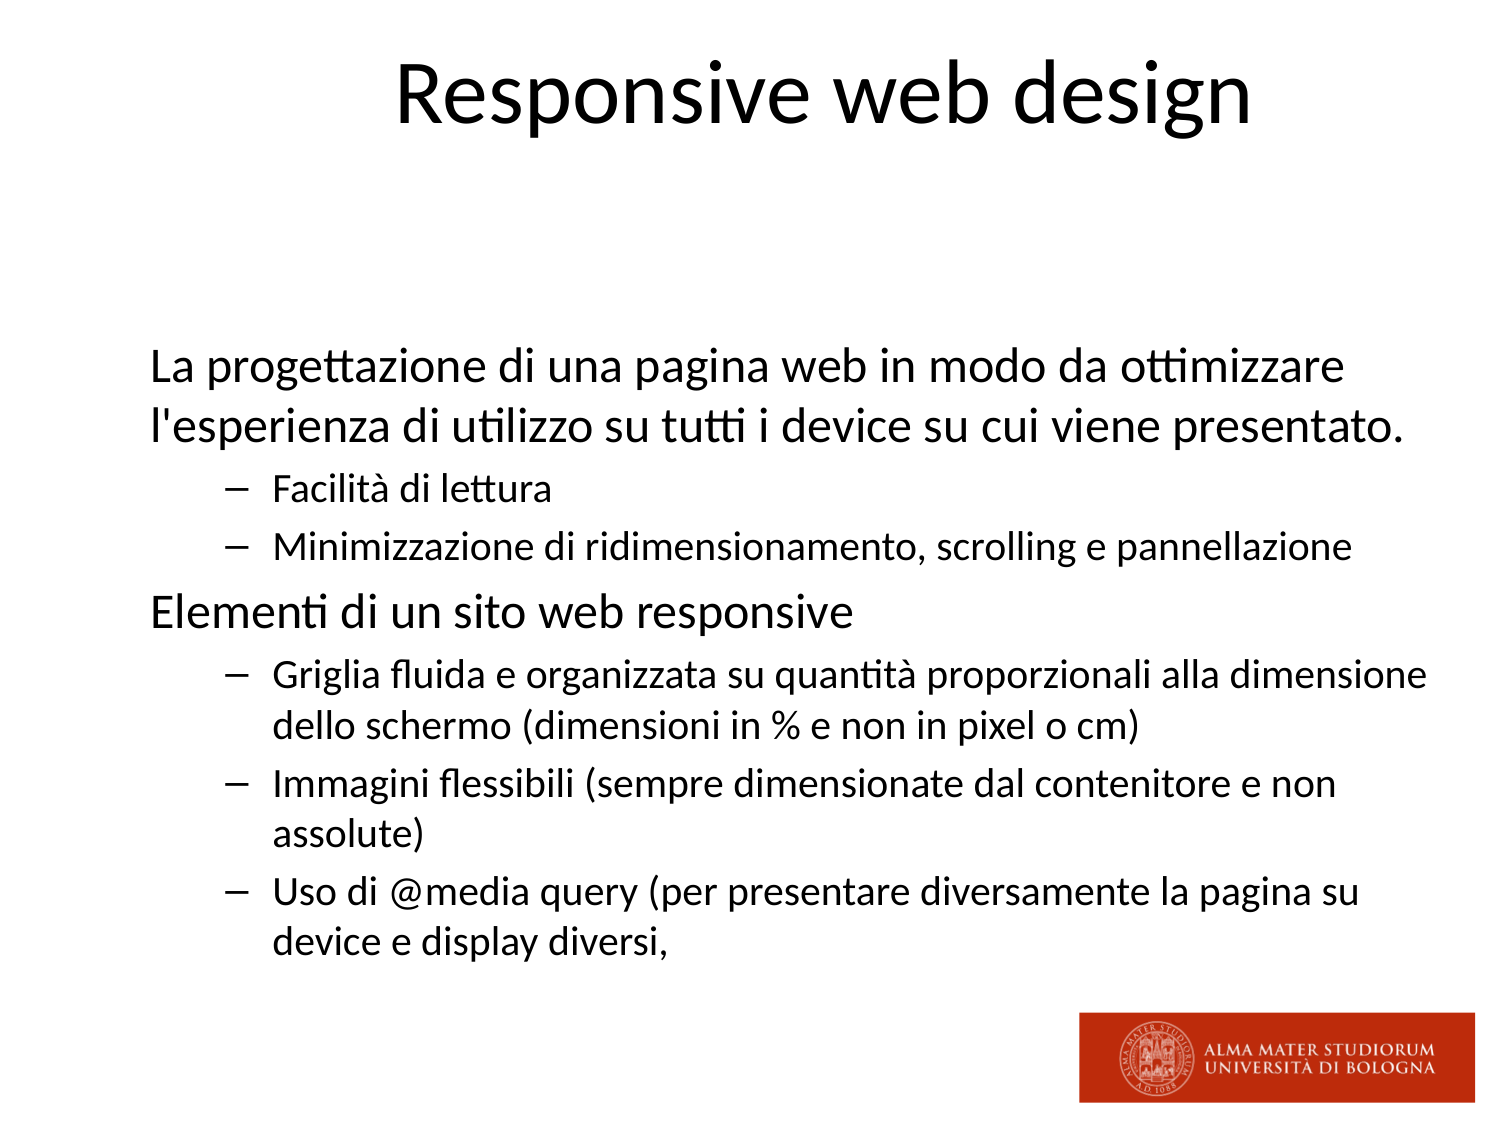

# Responsive web design
La progettazione di una pagina web in modo da ottimizzare l'esperienza di utilizzo su tutti i device su cui viene presentato.
Facilità di lettura
Minimizzazione di ridimensionamento, scrolling e pannellazione
Elementi di un sito web responsive
Griglia fluida e organizzata su quantità proporzionali alla dimensione dello schermo (dimensioni in % e non in pixel o cm)
Immagini flessibili (sempre dimensionate dal contenitore e non assolute)
Uso di @media query (per presentare diversamente la pagina su device e display diversi,